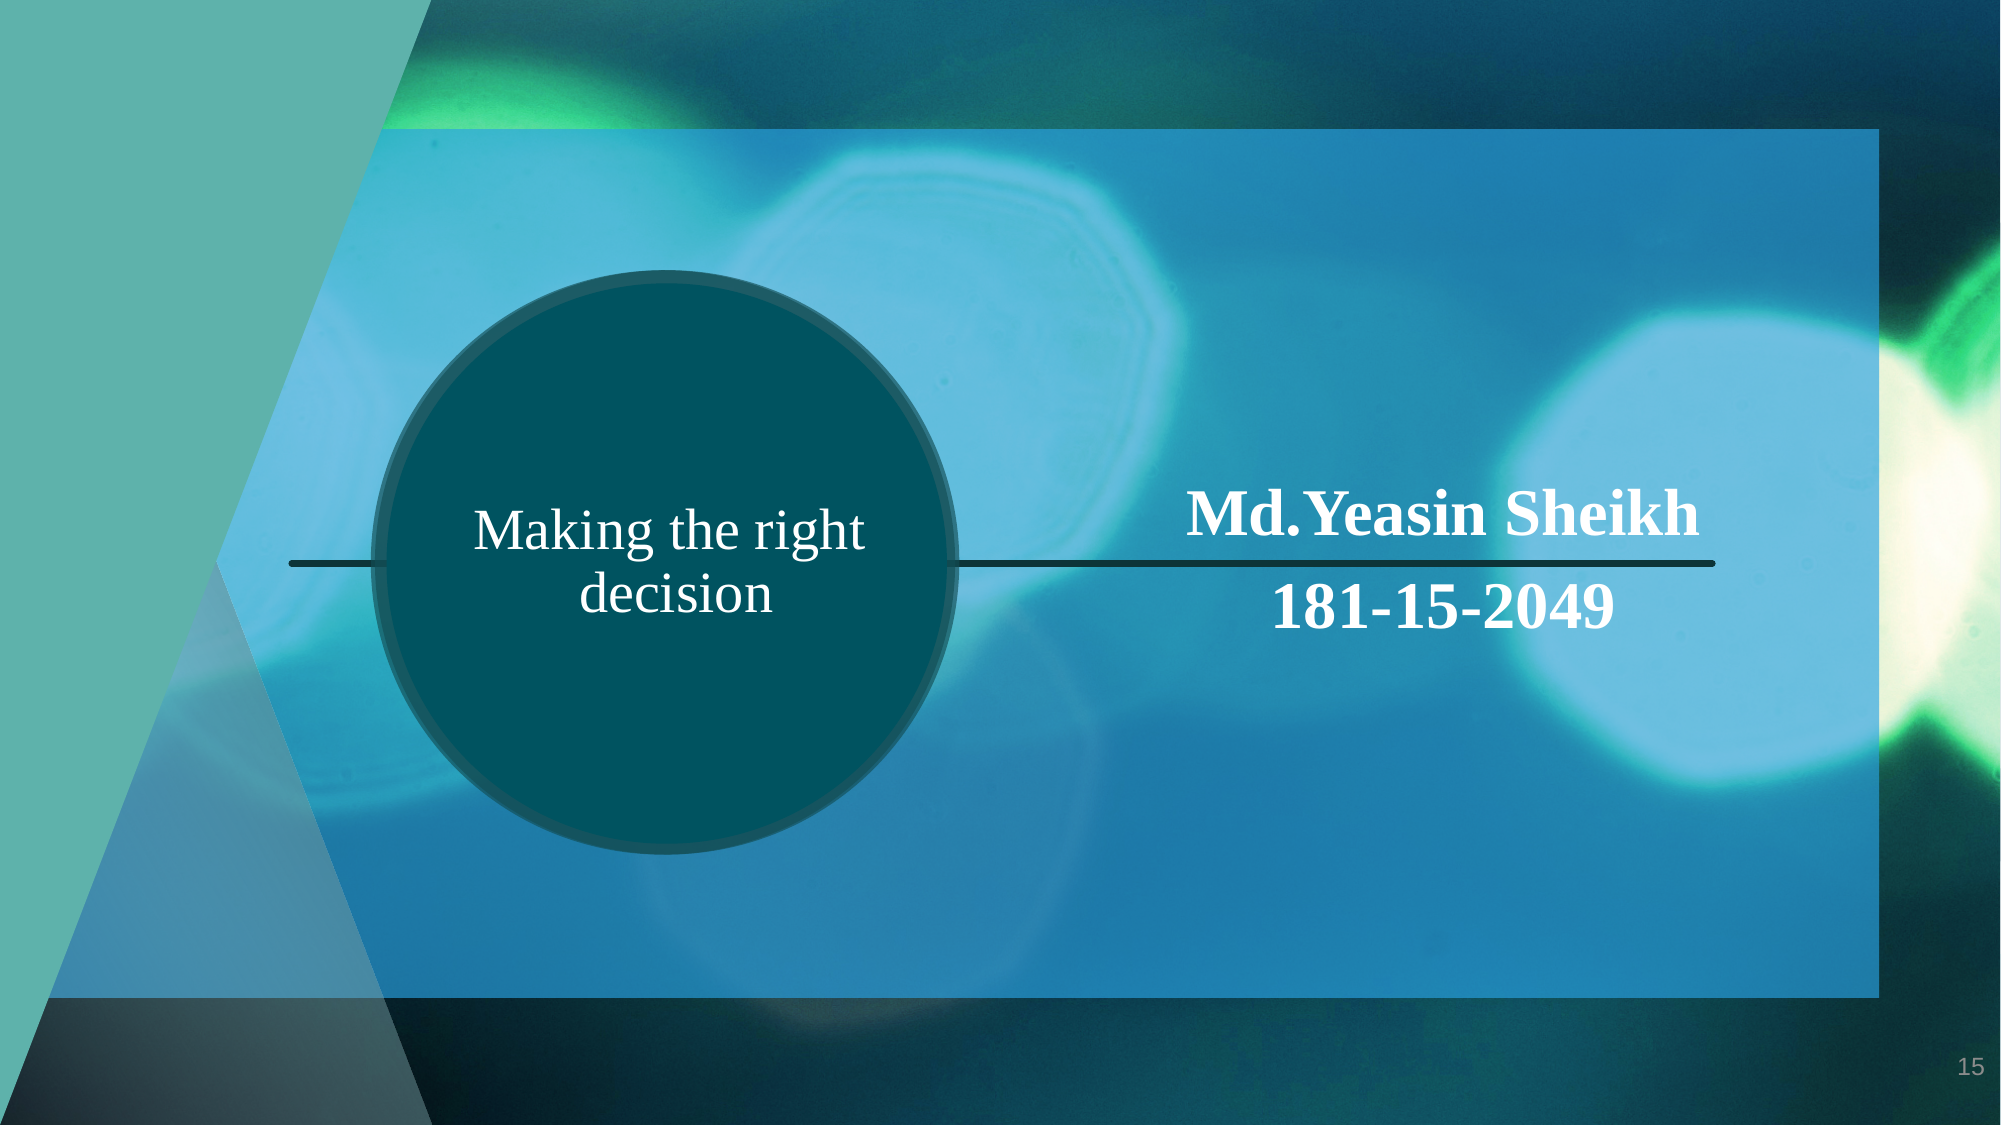

# Making the right decision
Md.Yeasin Sheikh
181-15-2049
15